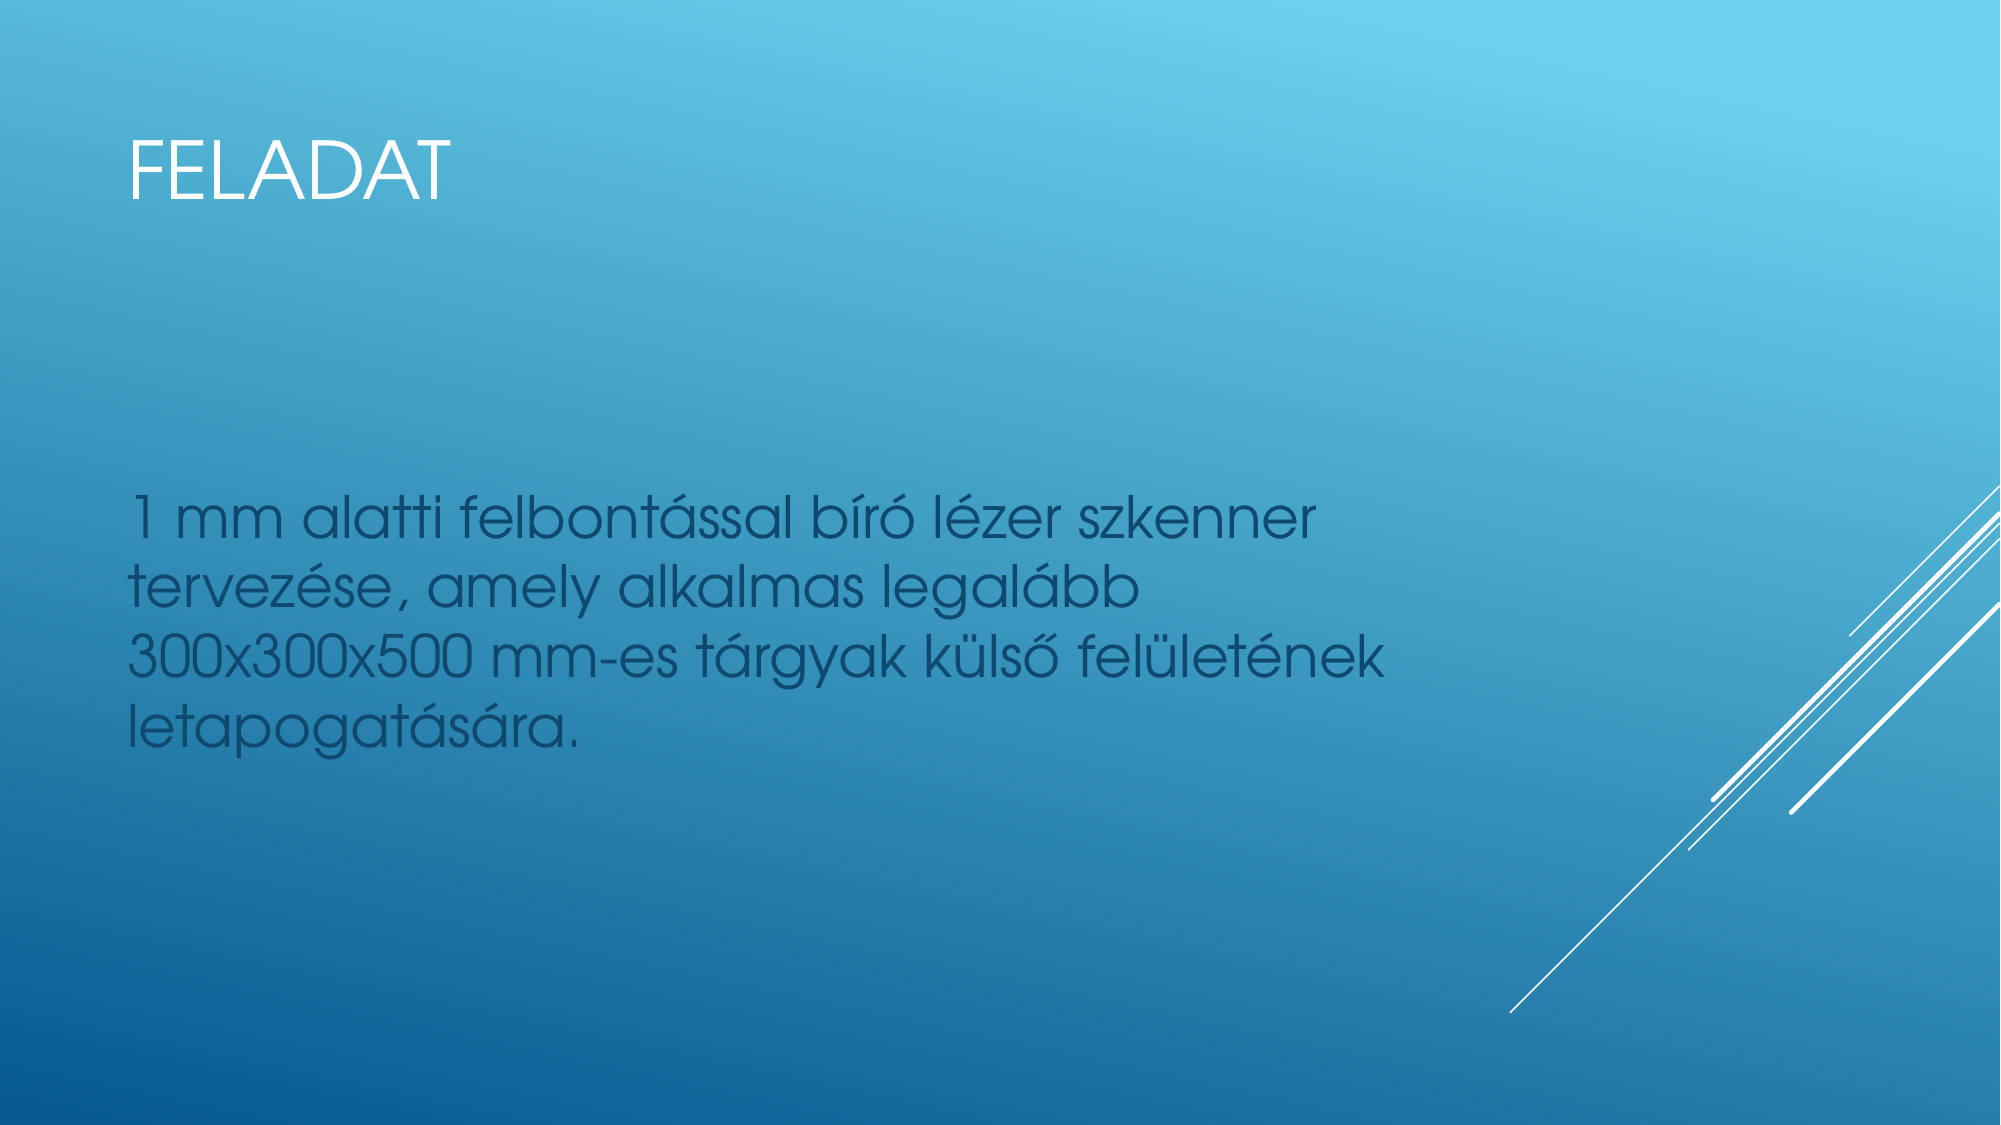

# Feladat
1 mm alatti felbontással bíró lézer szkenner tervezése, amely alkalmas legalább 300x300x500 mm-es tárgyak külső felületének letapogatására.